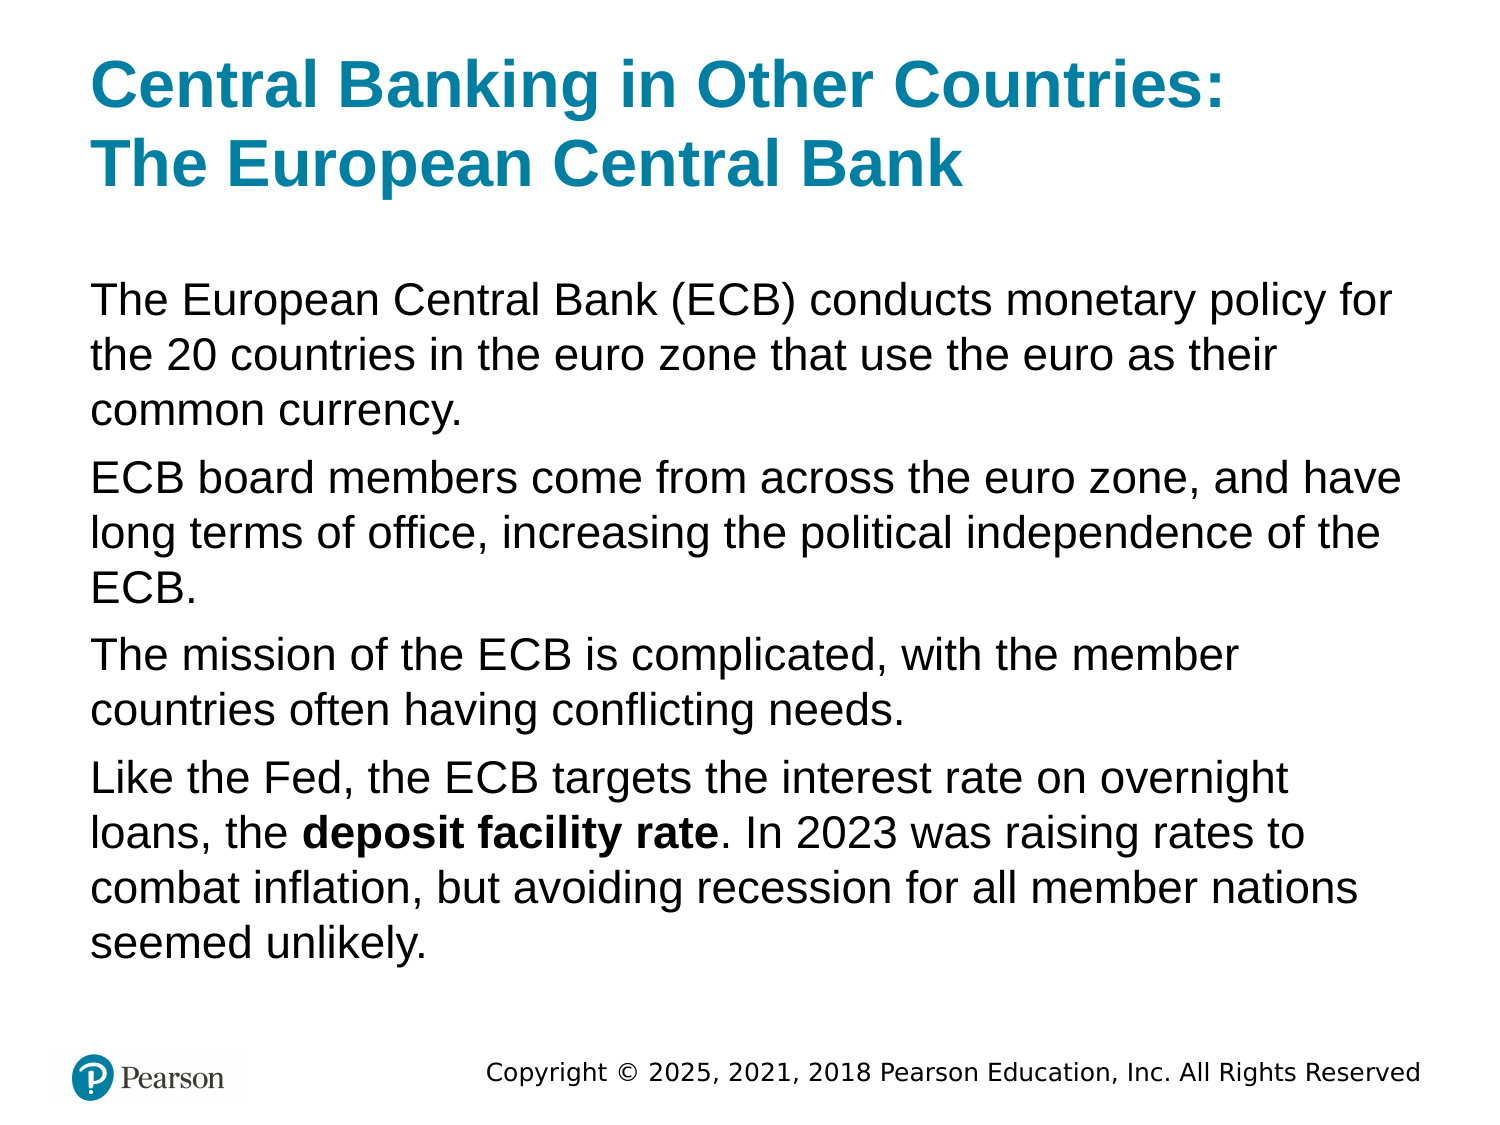

# Central Banking in Other Countries: The European Central Bank
The European Central Bank (E C B) conducts monetary policy for the 20 countries in the euro zone that use the euro as their common currency.
E C B board members come from across the euro zone, and have long terms of office, increasing the political independence of the E C B.
The mission of the E C B is complicated, with the member countries often having conflicting needs.
Like the Fed, the E C B targets the interest rate on overnight loans, the deposit facility rate. In 2023 was raising rates to combat inflation, but avoiding recession for all member nations seemed unlikely.